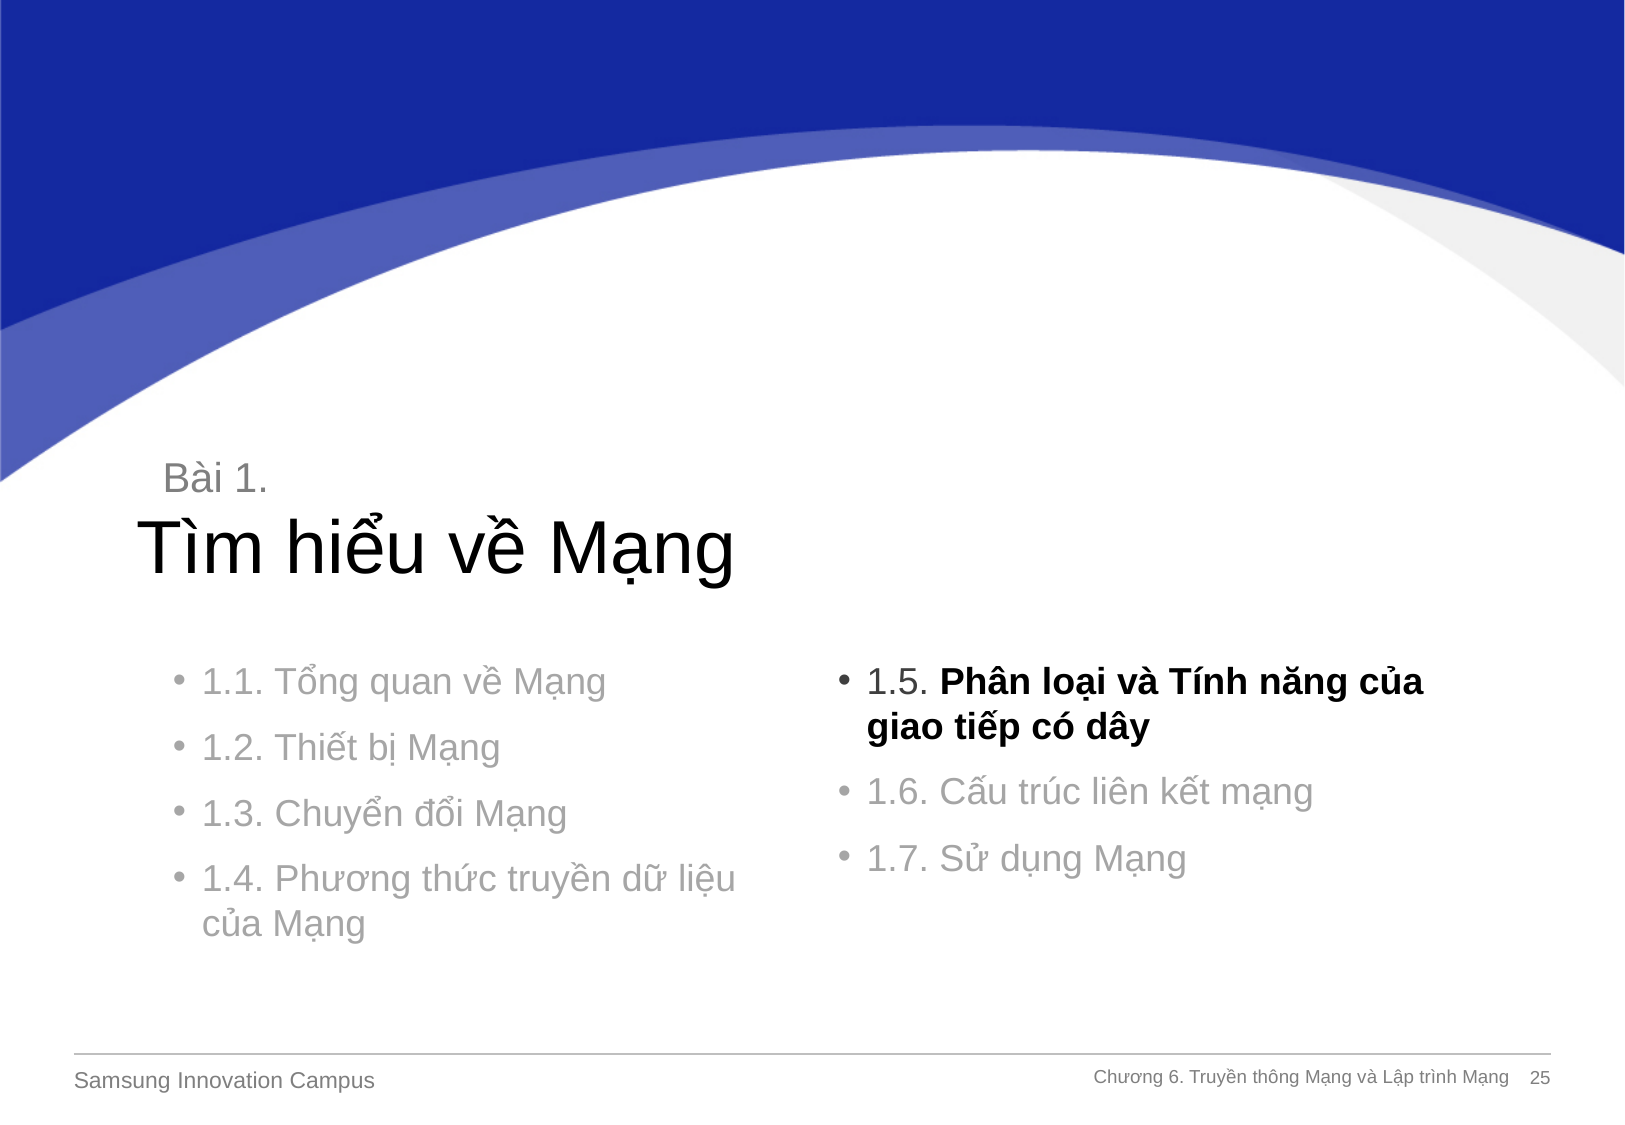

Bài 1.
Tìm hiểu về Mạng
1.1. Tổng quan về Mạng
1.2. Thiết bị Mạng
1.3. Chuyển đổi Mạng
1.4. Phương thức truyền dữ liệu của Mạng
1.5. Phân loại và Tính năng của giao tiếp có dây
1.6. Cấu trúc liên kết mạng
1.7. Sử dụng Mạng